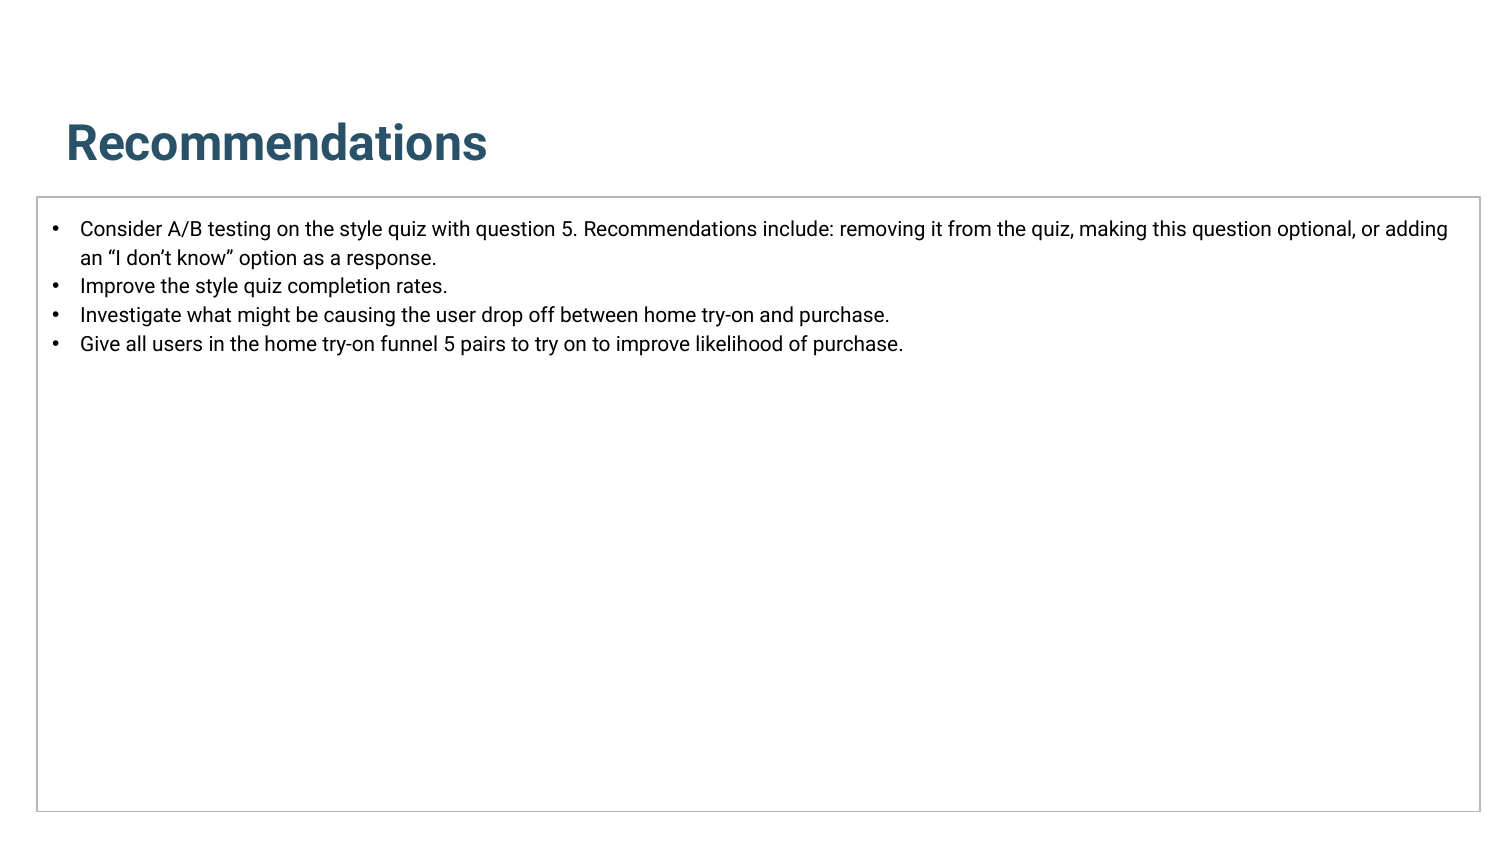

Recommendations
Consider A/B testing on the style quiz with question 5. Recommendations include: removing it from the quiz, making this question optional, or adding an “I don’t know” option as a response.
Improve the style quiz completion rates.
Investigate what might be causing the user drop off between home try-on and purchase.
Give all users in the home try-on funnel 5 pairs to try on to improve likelihood of purchase.